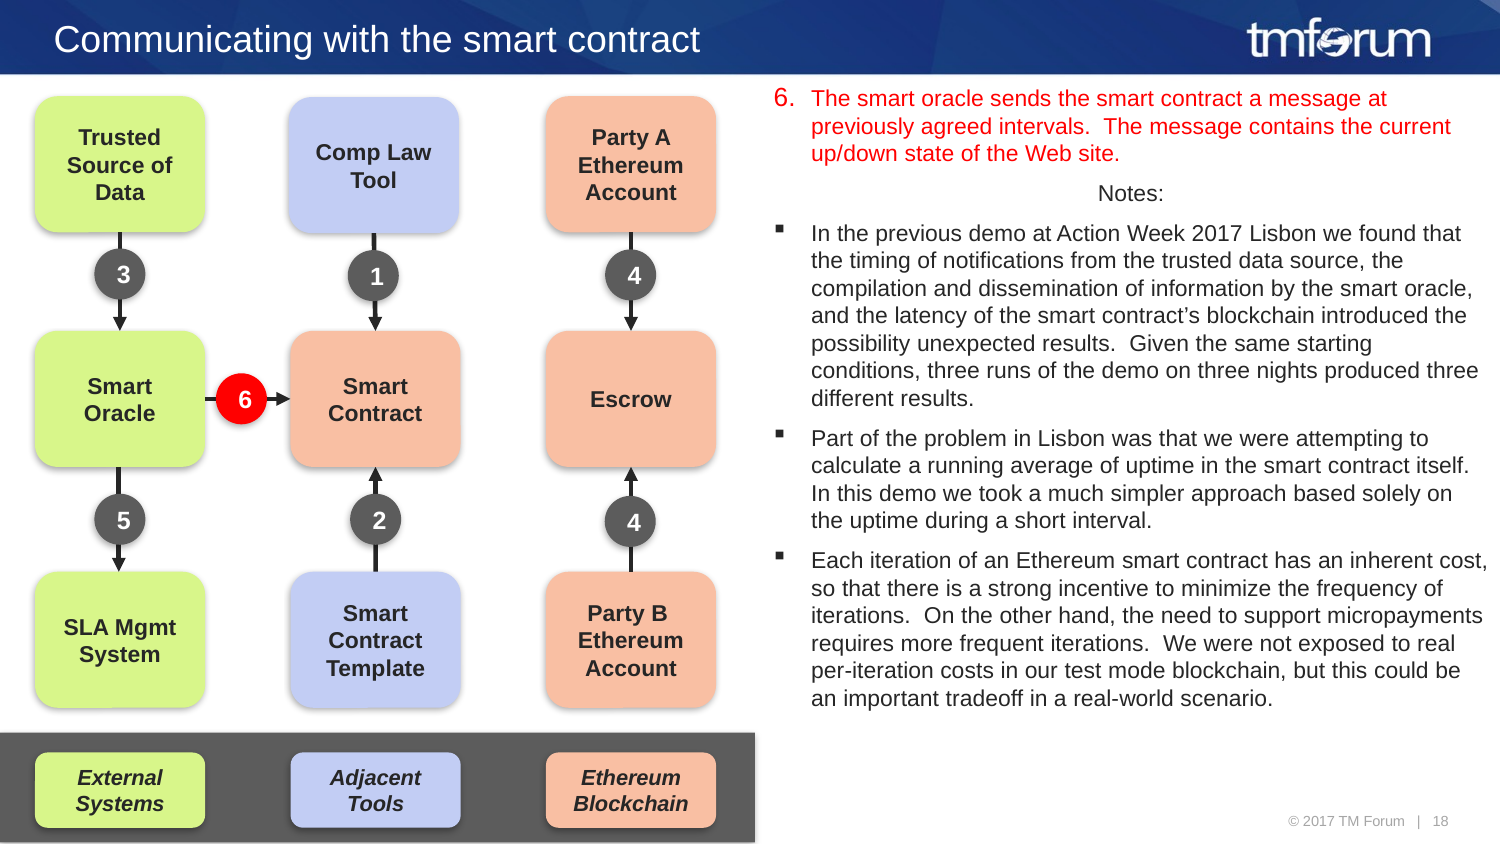

# Communicating with the smart contract
The smart oracle sends the smart contract a message at previously agreed intervals.  The message contains the current up/down state of the Web site.
Notes:
In the previous demo at Action Week 2017 Lisbon we found that the timing of notifications from the trusted data source, the compilation and dissemination of information by the smart oracle, and the latency of the smart contract’s blockchain introduced the possibility unexpected results.  Given the same starting conditions, three runs of the demo on three nights produced three different results.
Part of the problem in Lisbon was that we were attempting to calculate a running average of uptime in the smart contract itself.  In this demo we took a much simpler approach based solely on the uptime during a short interval.
Each iteration of an Ethereum smart contract has an inherent cost, so that there is a strong incentive to minimize the frequency of iterations.  On the other hand, the need to support micropayments requires more frequent iterations.  We were not exposed to real per-iteration costs in our test mode blockchain, but this could be an important tradeoff in a real-world scenario.
Trusted Source of Data
Party A Ethereum Account
Comp Law Tool
3
4
1
Smart Oracle
Smart Contract
Escrow
6
2
5
4
Smart Contract Template
SLA Mgmt System
Party B  Ethereum Account

Adjacent
Tools
External Systems
Ethereum Blockchain